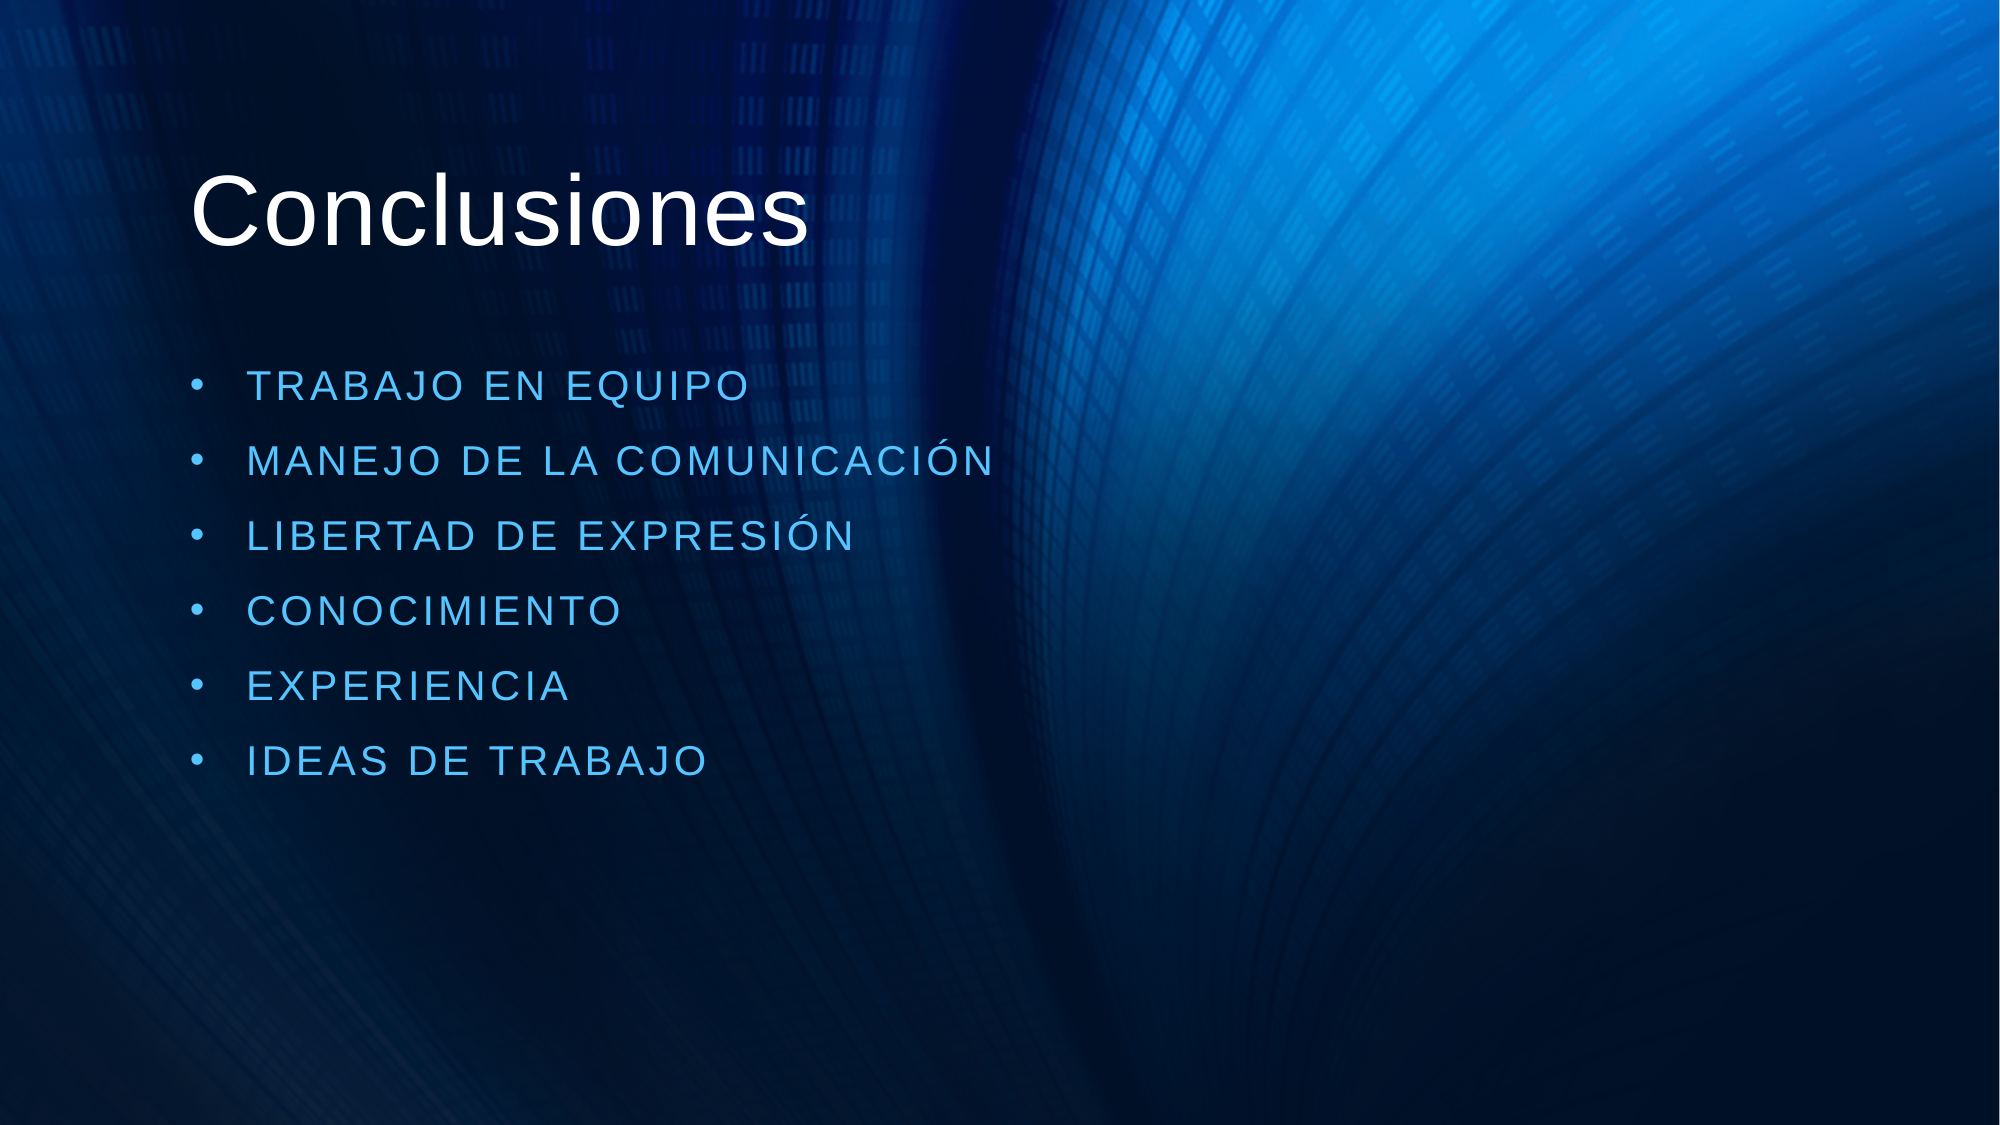

# Conclusiones
Trabajo en equipo
Manejo de la comunicación
Libertad de expresión
Conocimiento
Experiencia
Ideas de trabajo